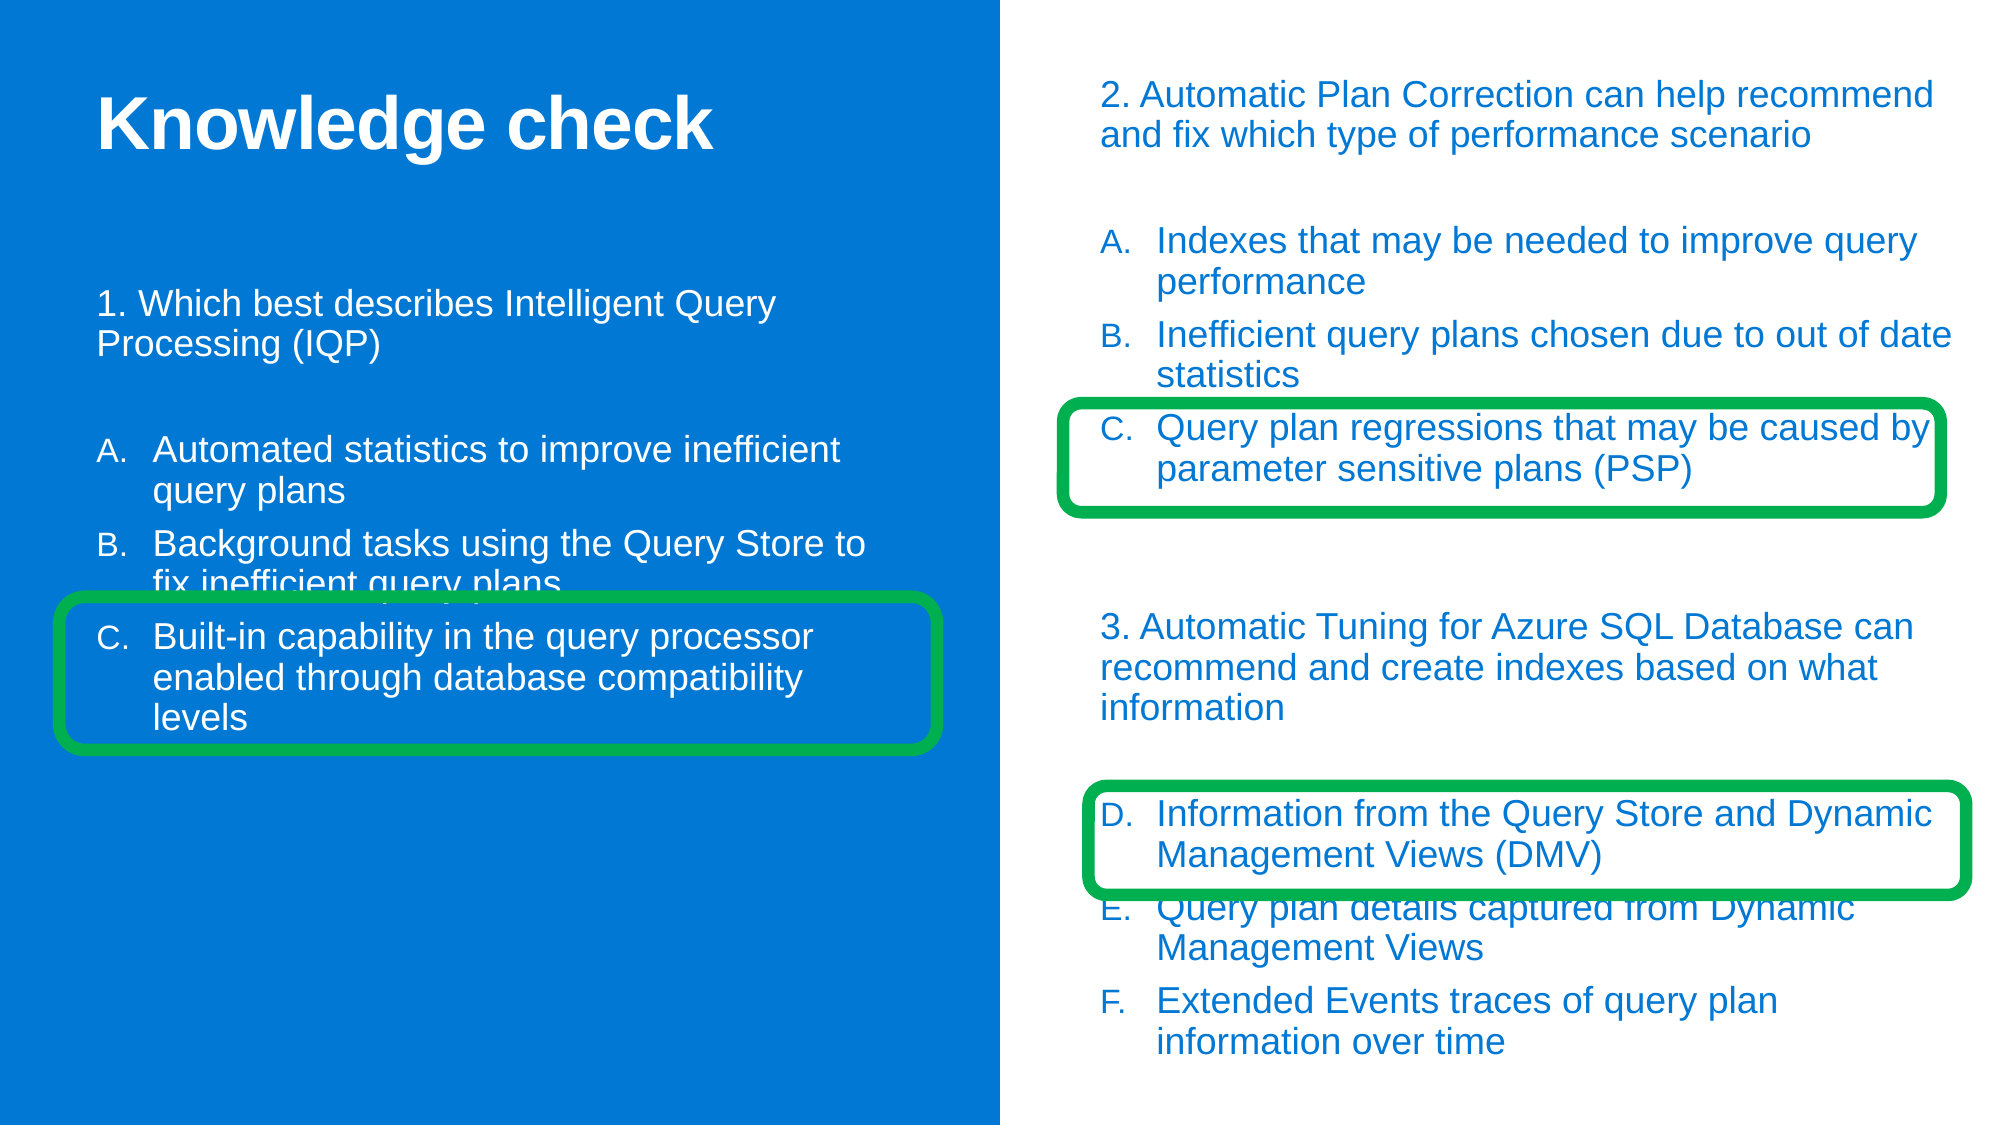

# Knowledge check
2. Automatic Plan Correction can help recommend and fix which type of performance scenario

Indexes that may be needed to improve query performance
Inefficient query plans chosen due to out of date statistics
Query plan regressions that may be caused by parameter sensitive plans (PSP)

3. Automatic Tuning for Azure SQL Database can recommend and create indexes based on what information

Information from the Query Store and Dynamic Management Views (DMV)
Query plan details captured from Dynamic Management Views
Extended Events traces of query plan information over time

1. Which best describes Intelligent Query Processing (IQP)

Automated statistics to improve inefficient query plans
Background tasks using the Query Store to fix inefficient query plans
Built-in capability in the query processor enabled through database compatibility levels